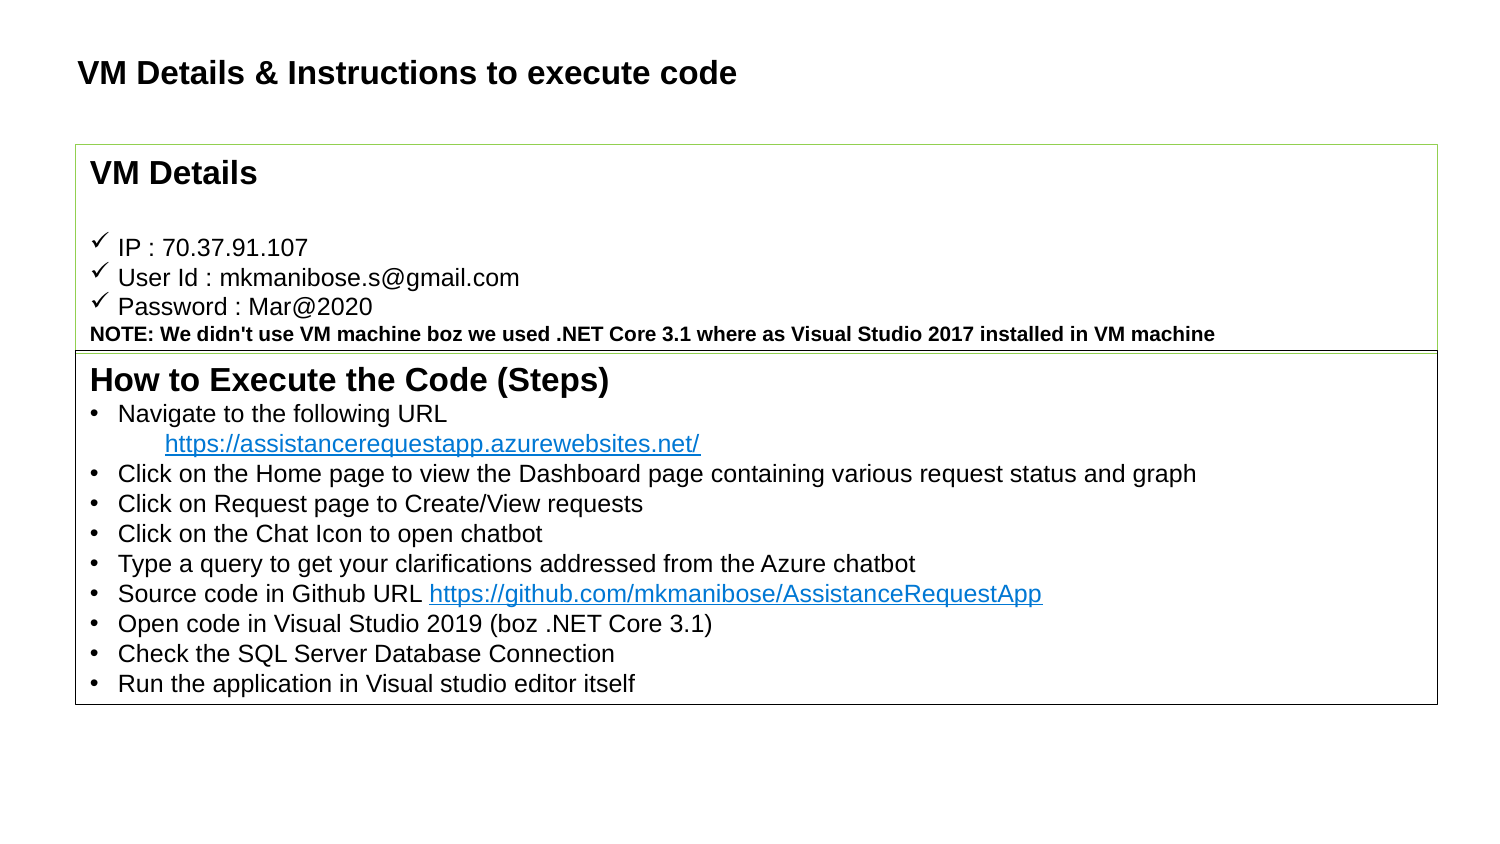

VM Details & Instructions to execute code
VM Details

IP : 70.37.91.107
User Id : mkmanibose.s@gmail.com
Password : Mar@2020
NOTE: We didn't use VM machine boz we used .NET Core 3.1 where as Visual Studio 2017 installed in VM machine
How to Execute the Code (Steps)
Navigate to the following URL
https://assistancerequestapp.azurewebsites.net/
Click on the Home page to view the Dashboard page containing various request status and graph
Click on Request page to Create/View requests
Click on the Chat Icon to open chatbot
Type a query to get your clarifications addressed from the Azure chatbot
Source code in Github URL https://github.com/mkmanibose/AssistanceRequestApp
Open code in Visual Studio 2019 (boz .NET Core 3.1)
Check the SQL Server Database Connection
Run the application in Visual studio editor itself